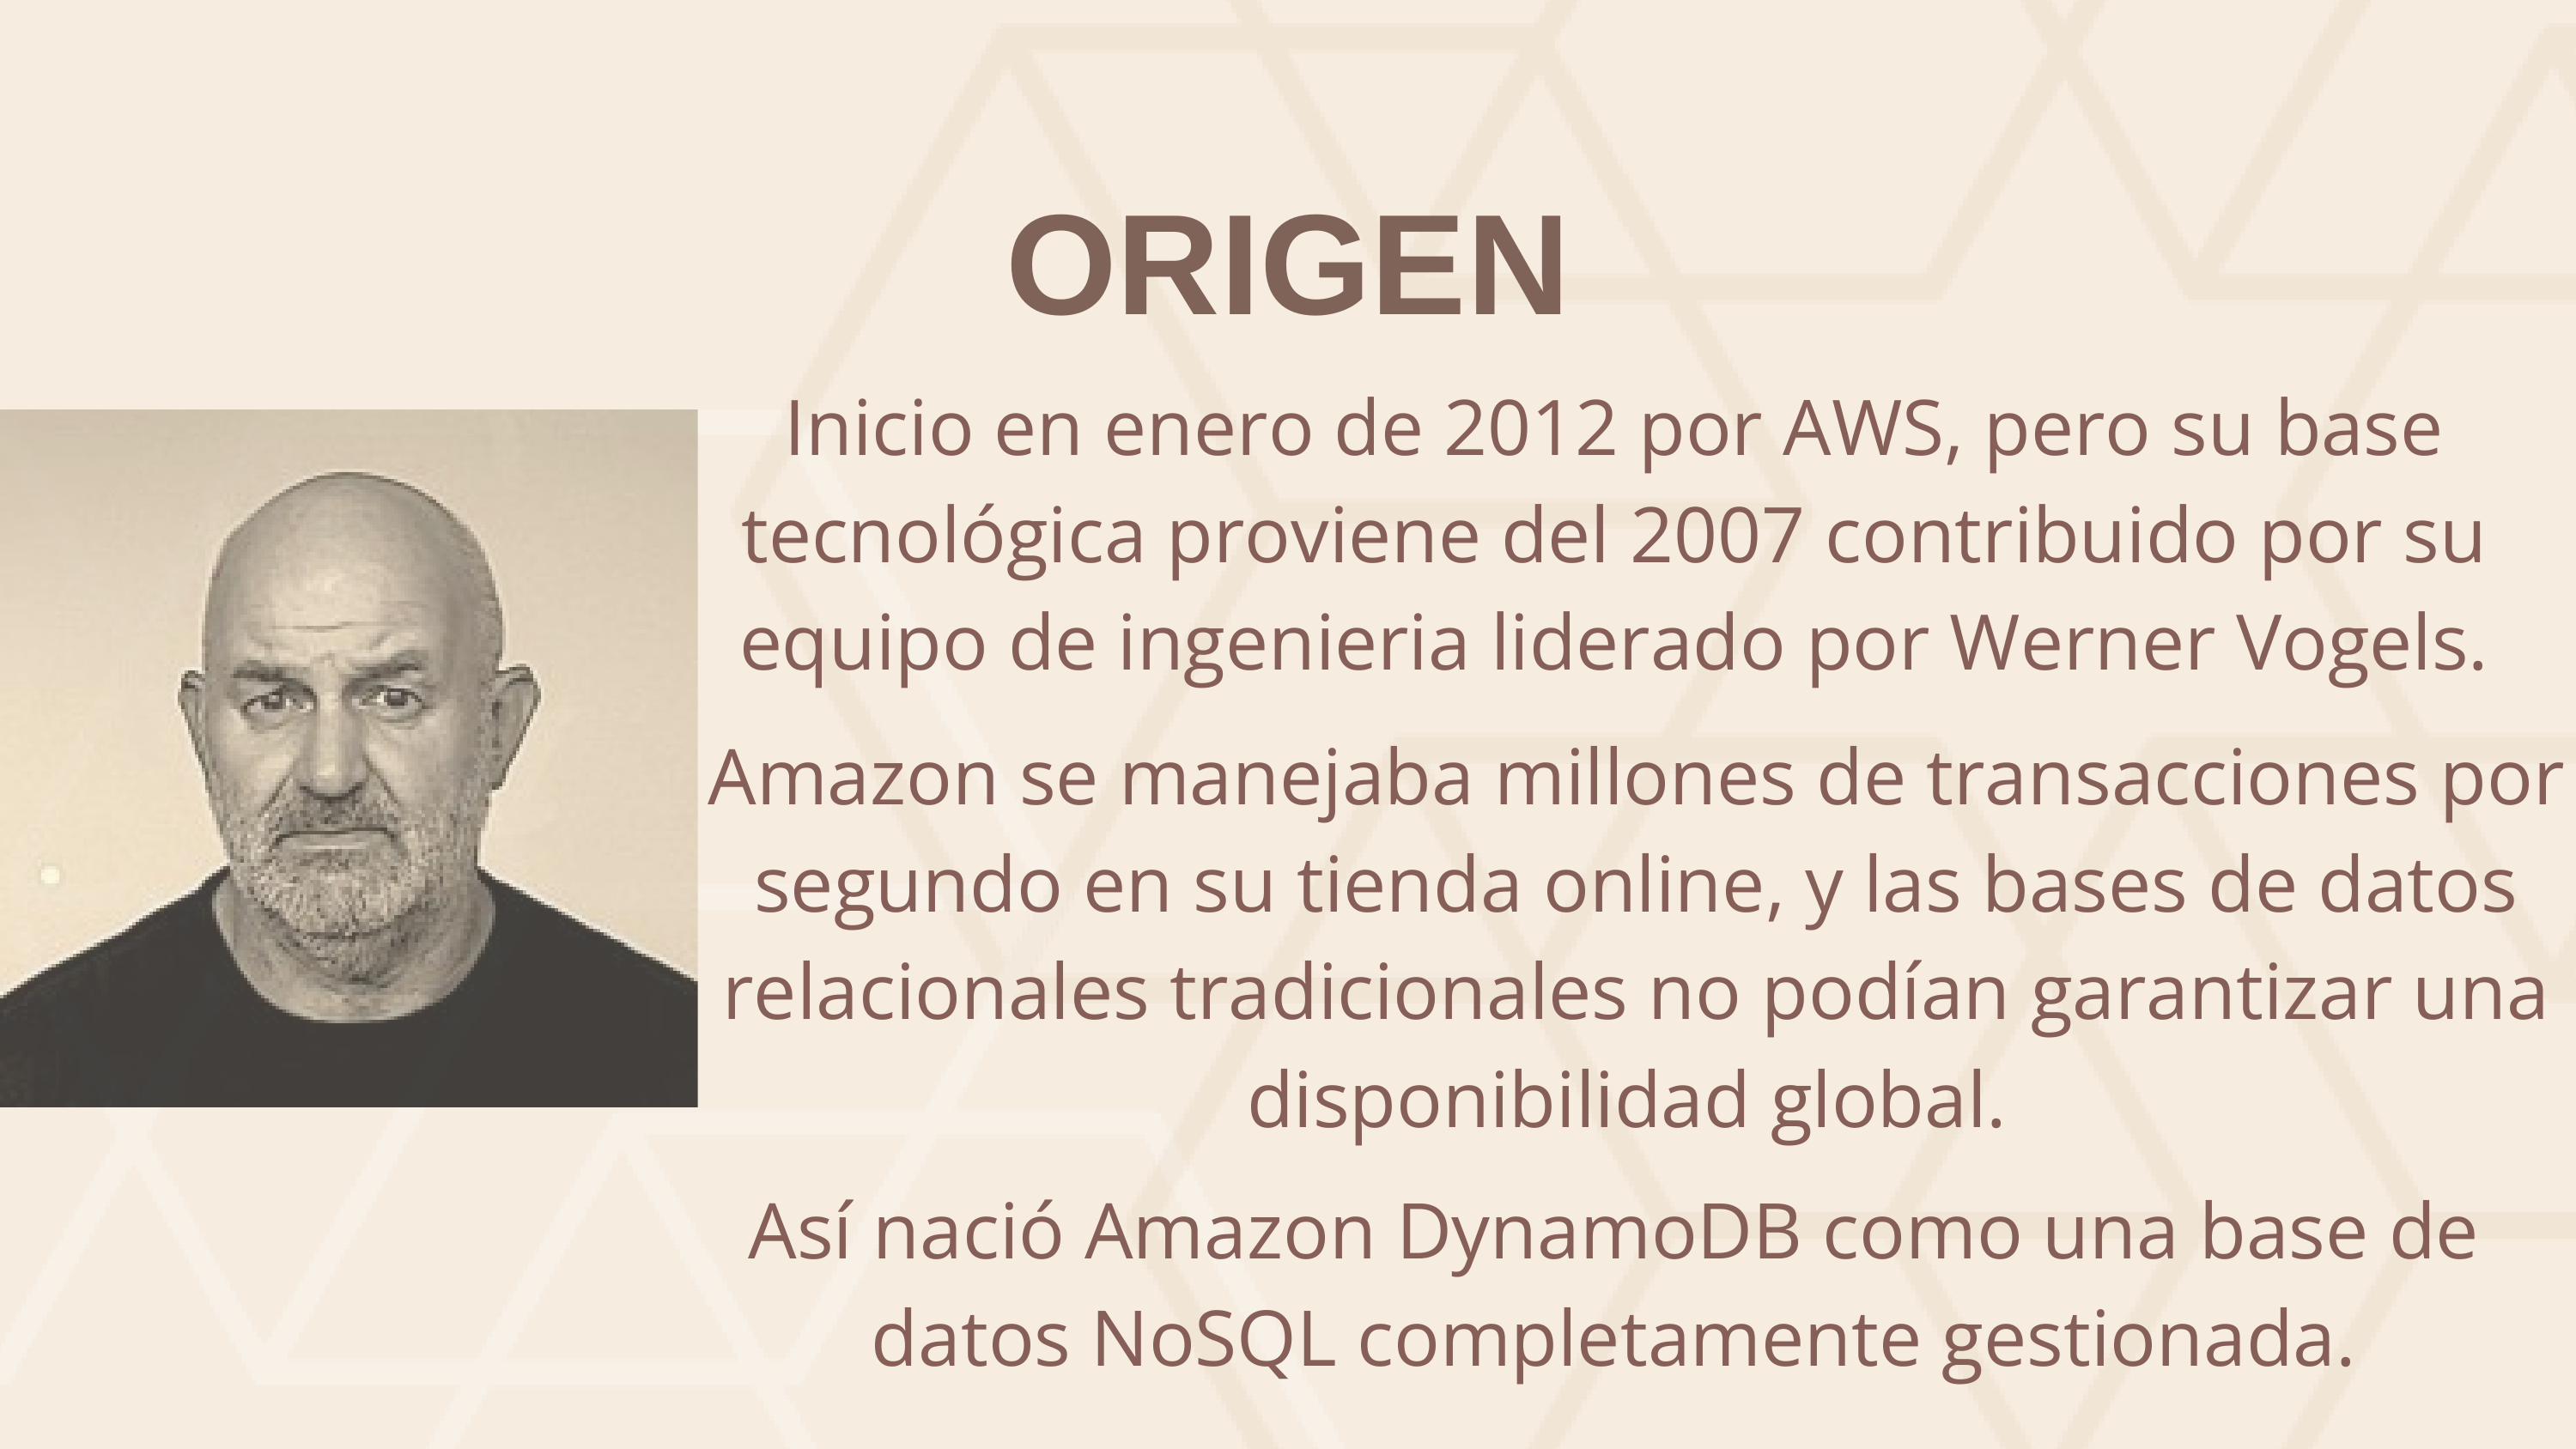

ORIGEN
Inicio en enero de 2012 por AWS, pero su base tecnológica proviene del 2007 contribuido por su equipo de ingenieria liderado por Werner Vogels.

Amazon se manejaba millones de transacciones por segundo en su tienda online, y las bases de datos relacionales tradicionales no podían garantizar una disponibilidad global.
Así nació Amazon DynamoDB como una base de datos NoSQL completamente gestionada.